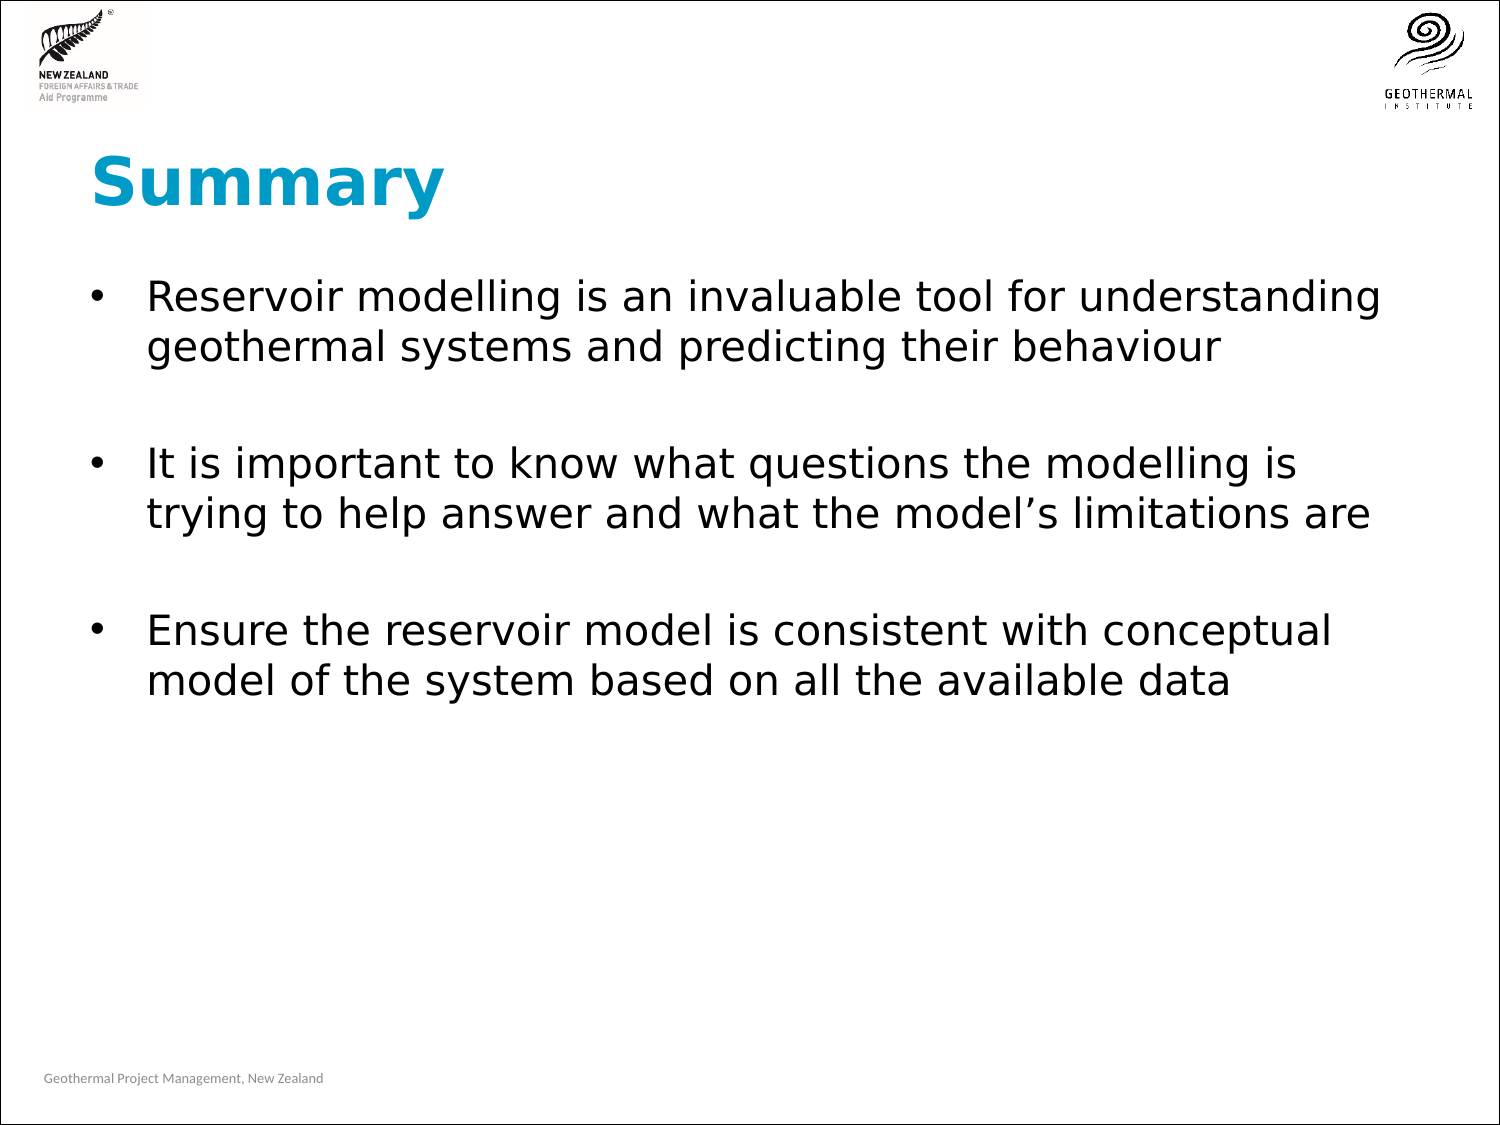

# Summary
Reservoir modelling is an invaluable tool for understanding geothermal systems and predicting their behaviour

It is important to know what questions the modelling is trying to help answer and what the model’s limitations are

Ensure the reservoir model is consistent with conceptual model of the system based on all the available data